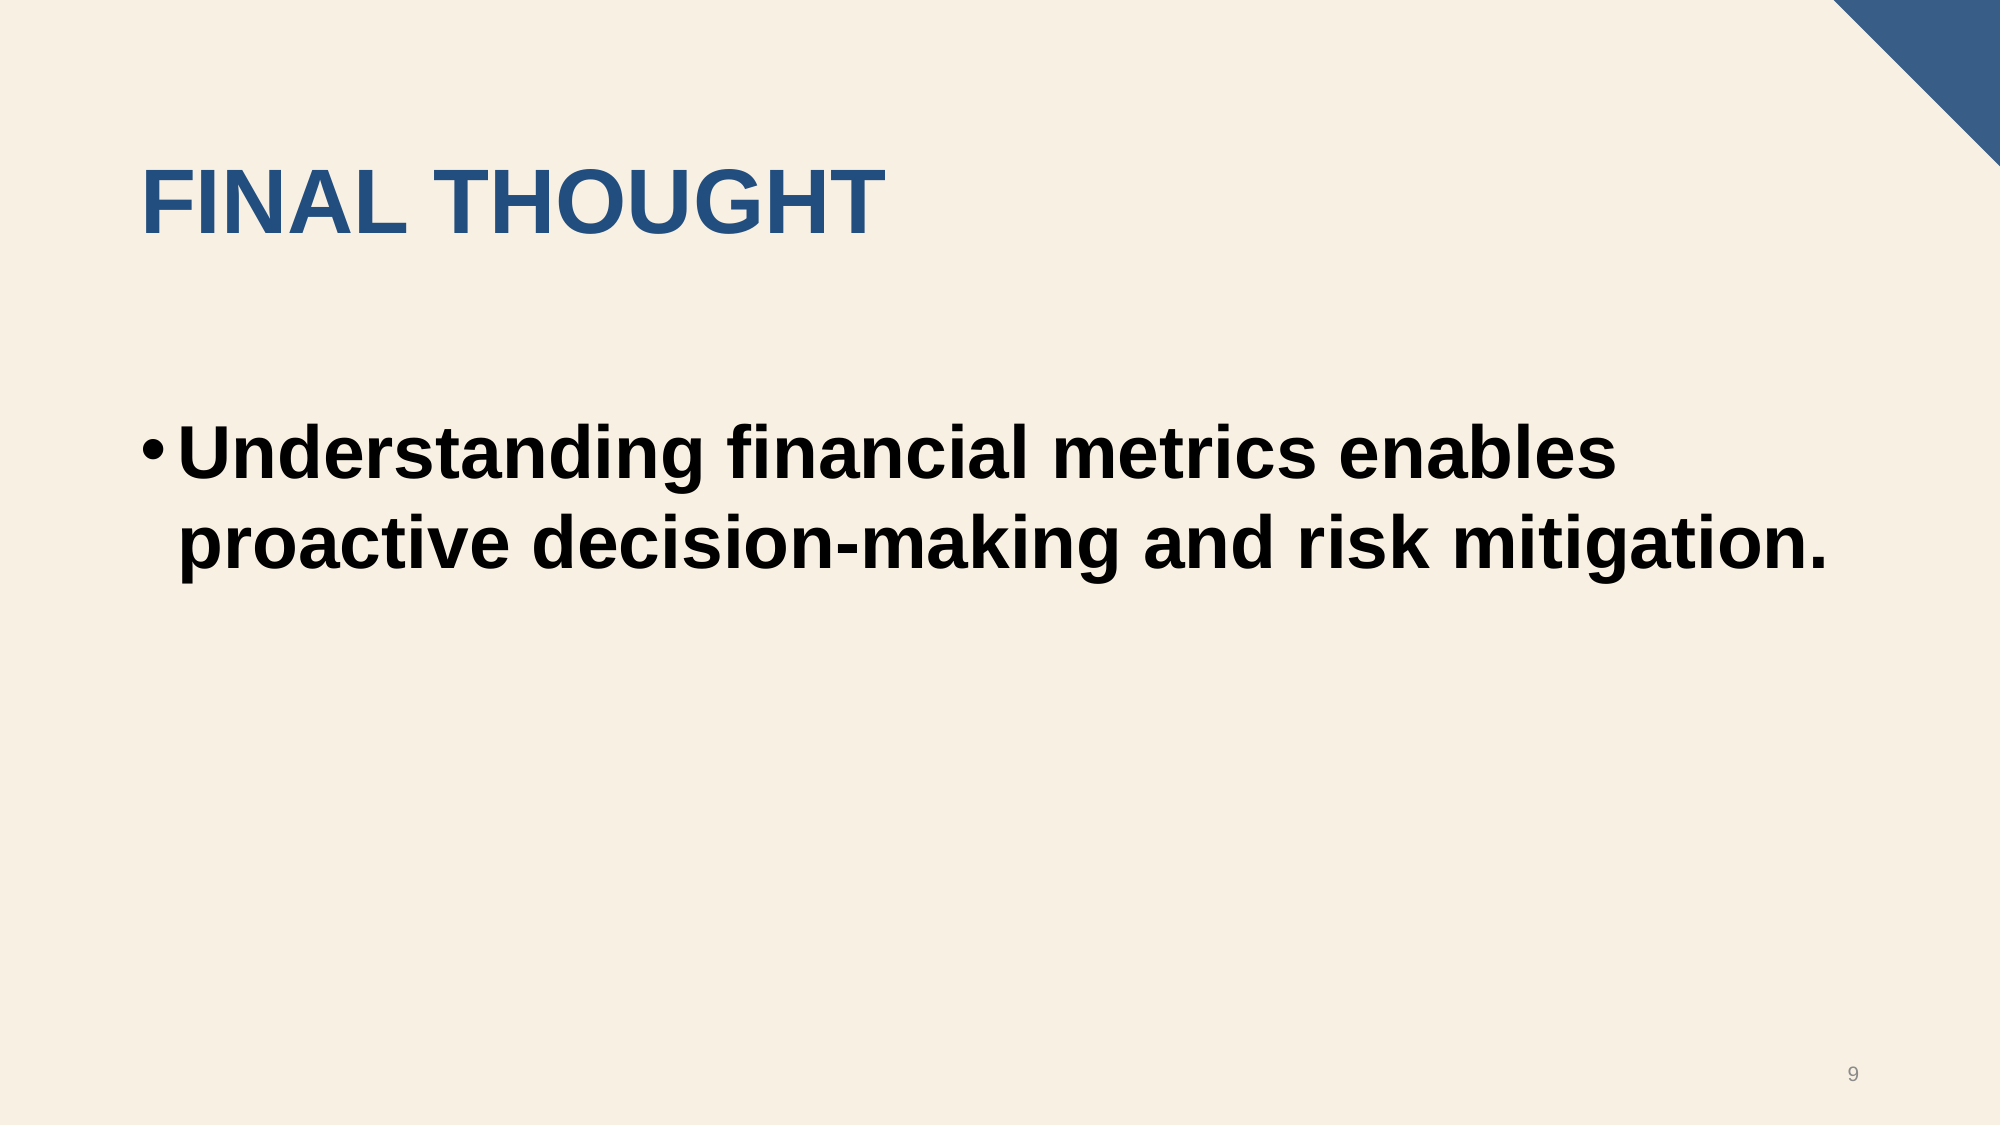

# Final Thought
Understanding financial metrics enables proactive decision-making and risk mitigation.
9